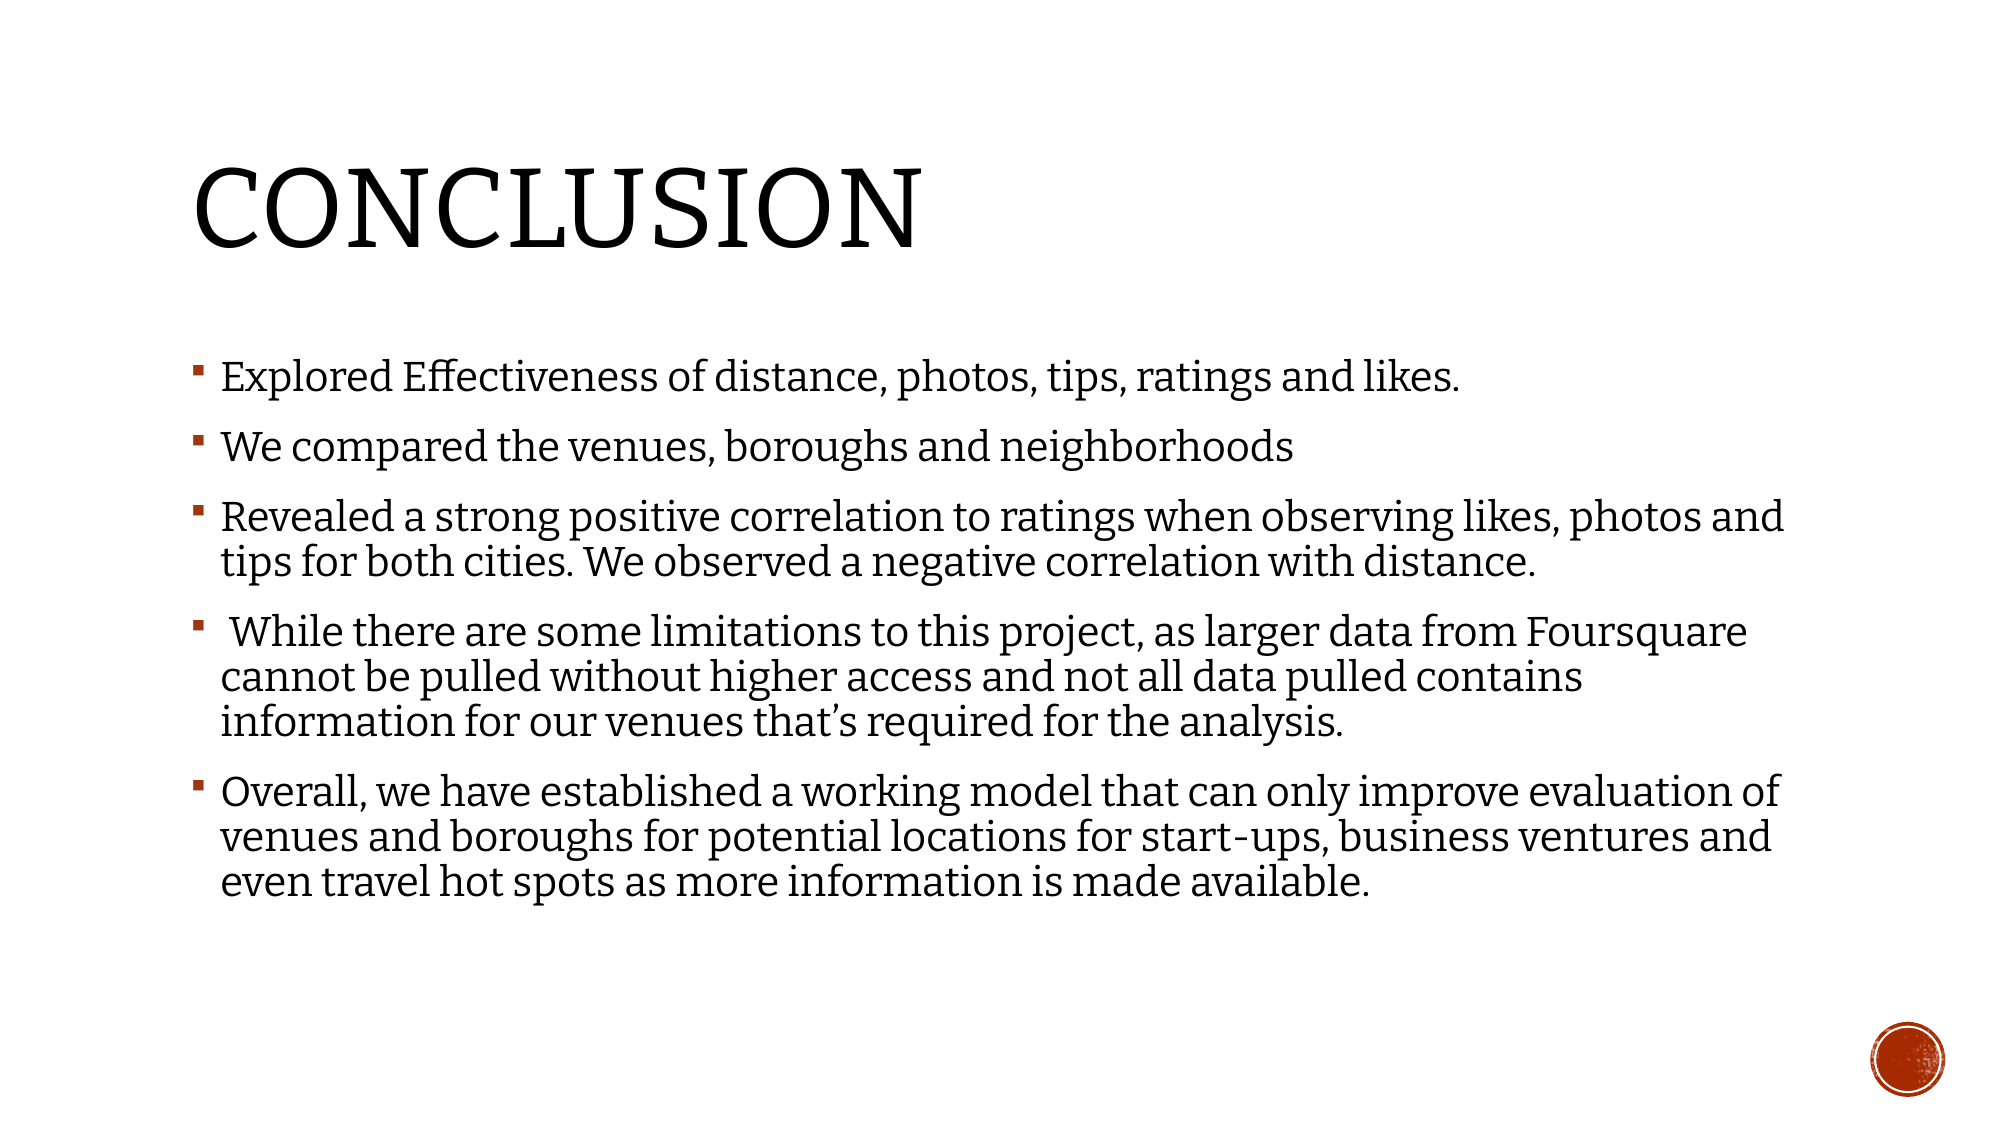

# Conclusion
Explored Effectiveness of distance, photos, tips, ratings and likes.
We compared the venues, boroughs and neighborhoods
Revealed a strong positive correlation to ratings when observing likes, photos and tips for both cities. We observed a negative correlation with distance.
 While there are some limitations to this project, as larger data from Foursquare cannot be pulled without higher access and not all data pulled contains information for our venues that’s required for the analysis.
Overall, we have established a working model that can only improve evaluation of venues and boroughs for potential locations for start-ups, business ventures and even travel hot spots as more information is made available.